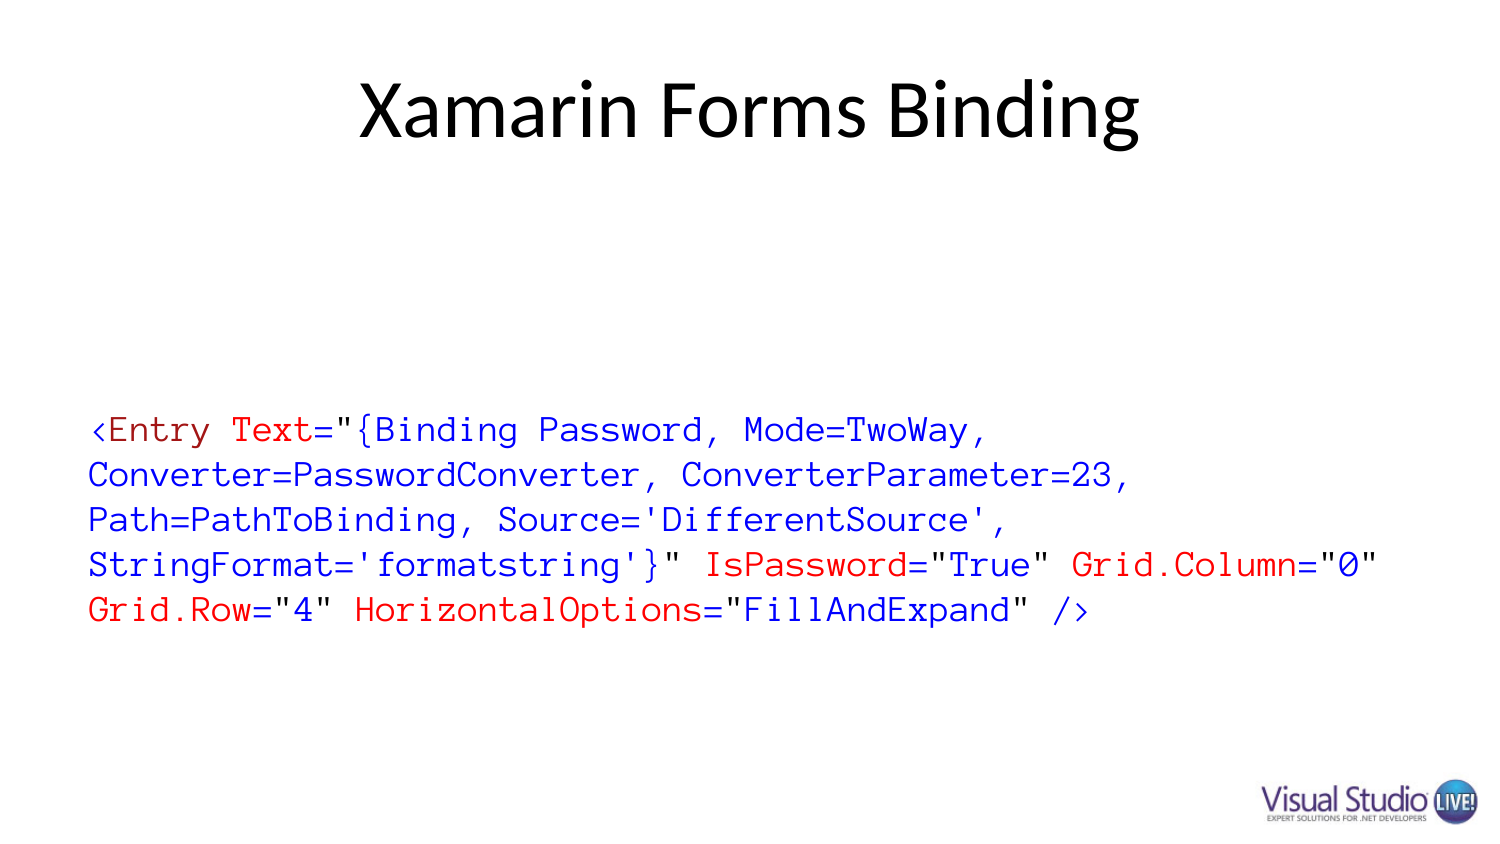

# Xamarin Forms Binding
<Entry Text="{Binding Password, Mode=TwoWay, Converter=PasswordConverter, ConverterParameter=23, Path=PathToBinding, Source='DifferentSource', StringFormat='formatstring'}" IsPassword="True" Grid.Column="0" Grid.Row="4" HorizontalOptions="FillAndExpand" />